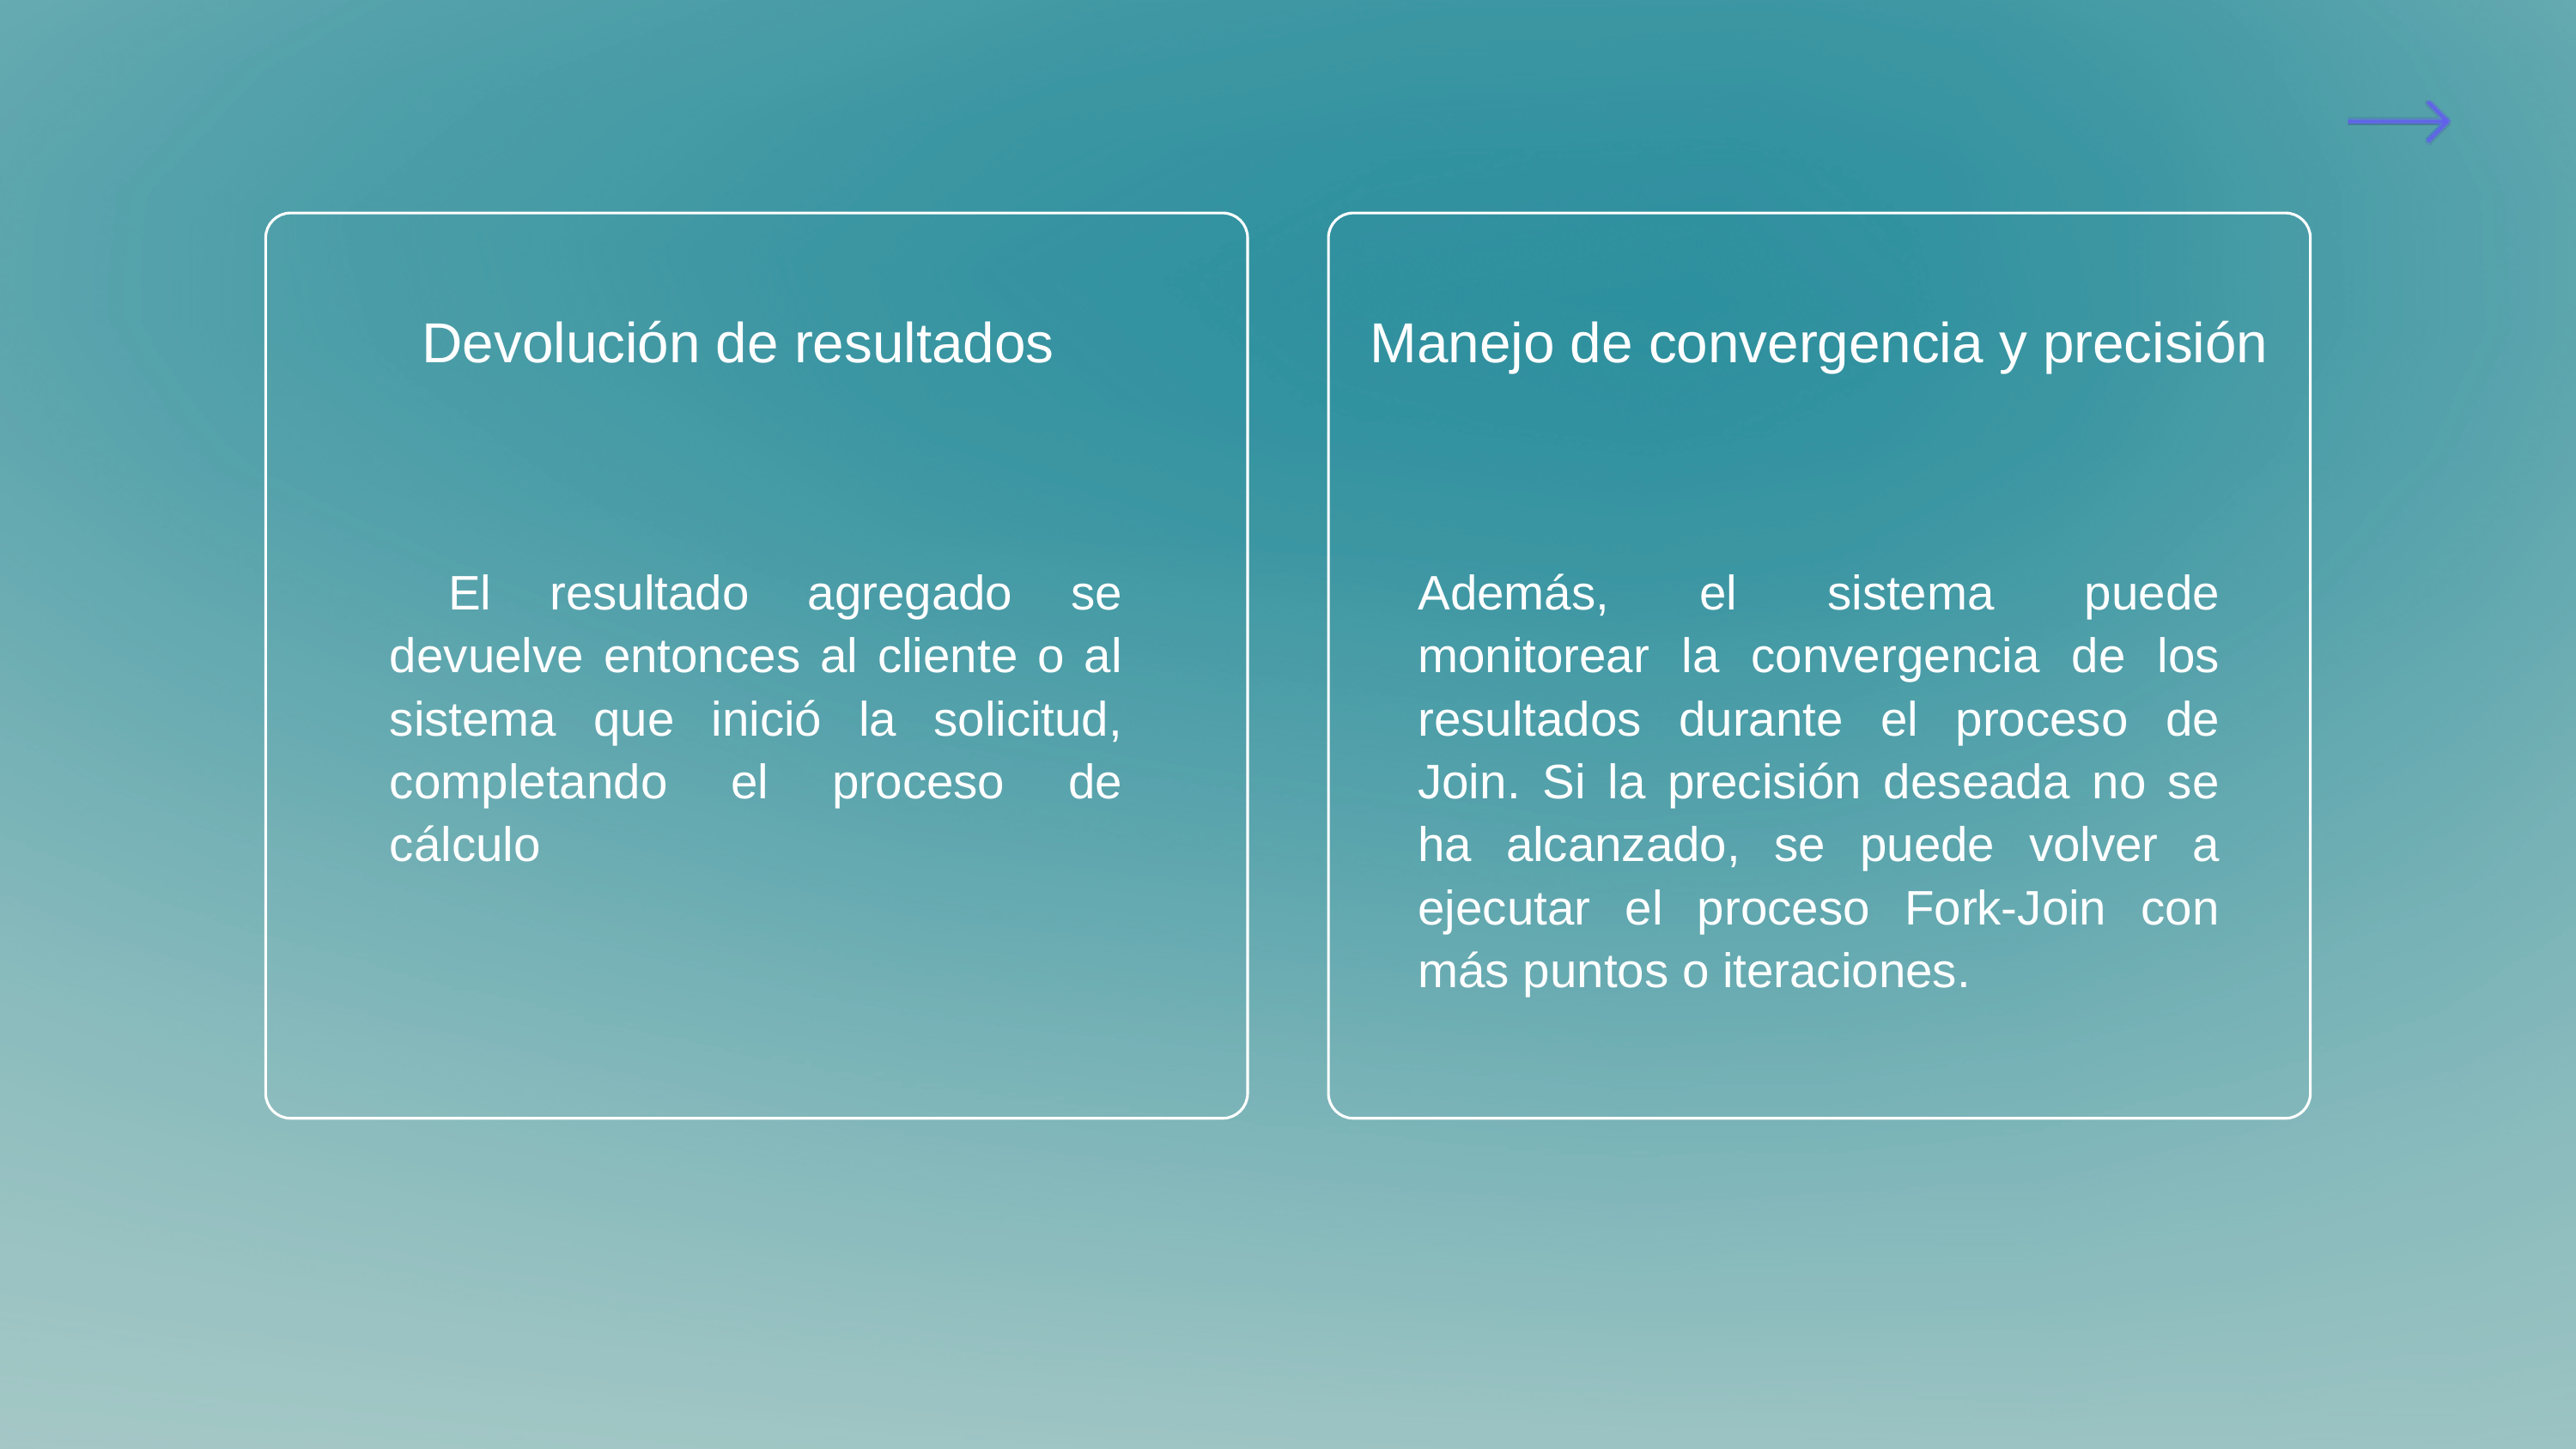

Devolución de resultados
Manejo de convergencia y precisión
 El resultado agregado se devuelve entonces al cliente o al sistema que inició la solicitud, completando el proceso de cálculo
Además, el sistema puede monitorear la convergencia de los resultados durante el proceso de Join. Si la precisión deseada no se ha alcanzado, se puede volver a ejecutar el proceso Fork-Join con más puntos o iteraciones.